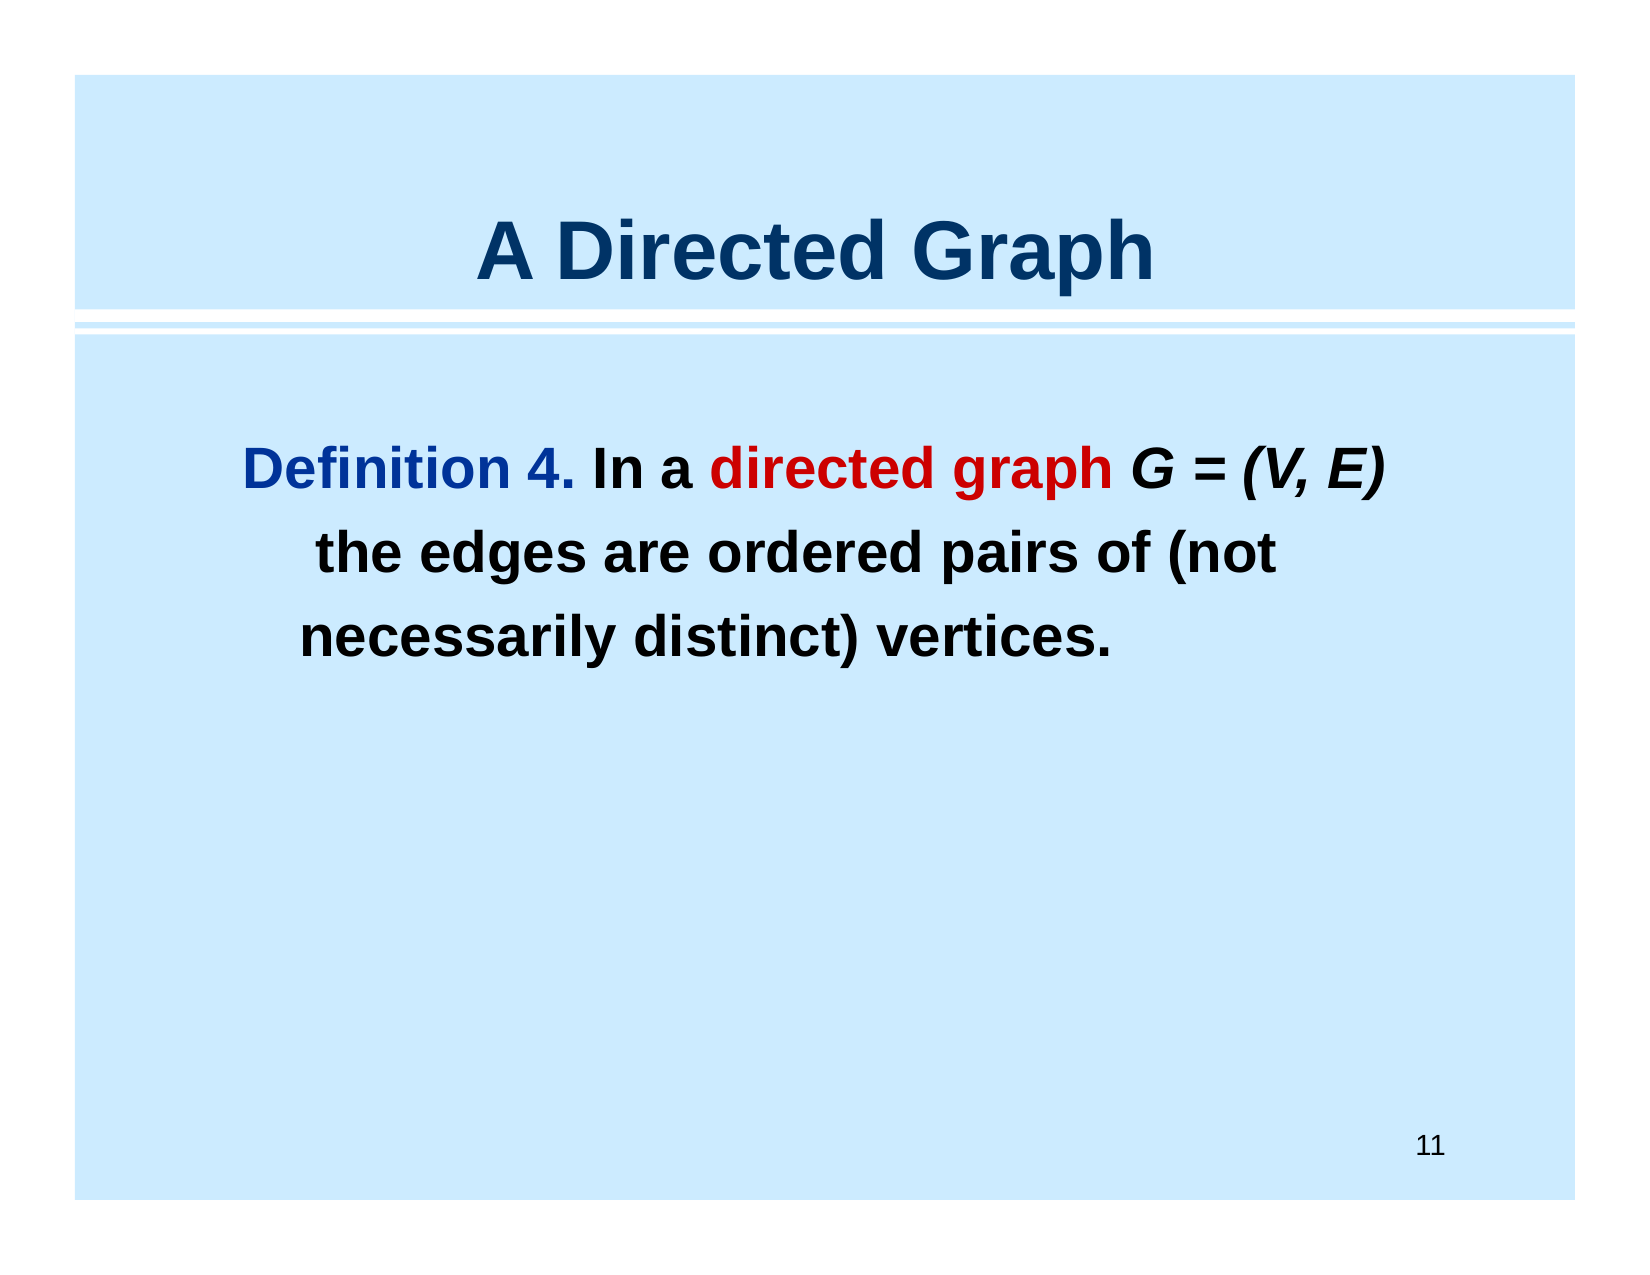

A Directed Graph
Definition 4. In a directed graph G = (V, E)  the edges are ordered pairs of (not  necessarily distinct) vertices.
11